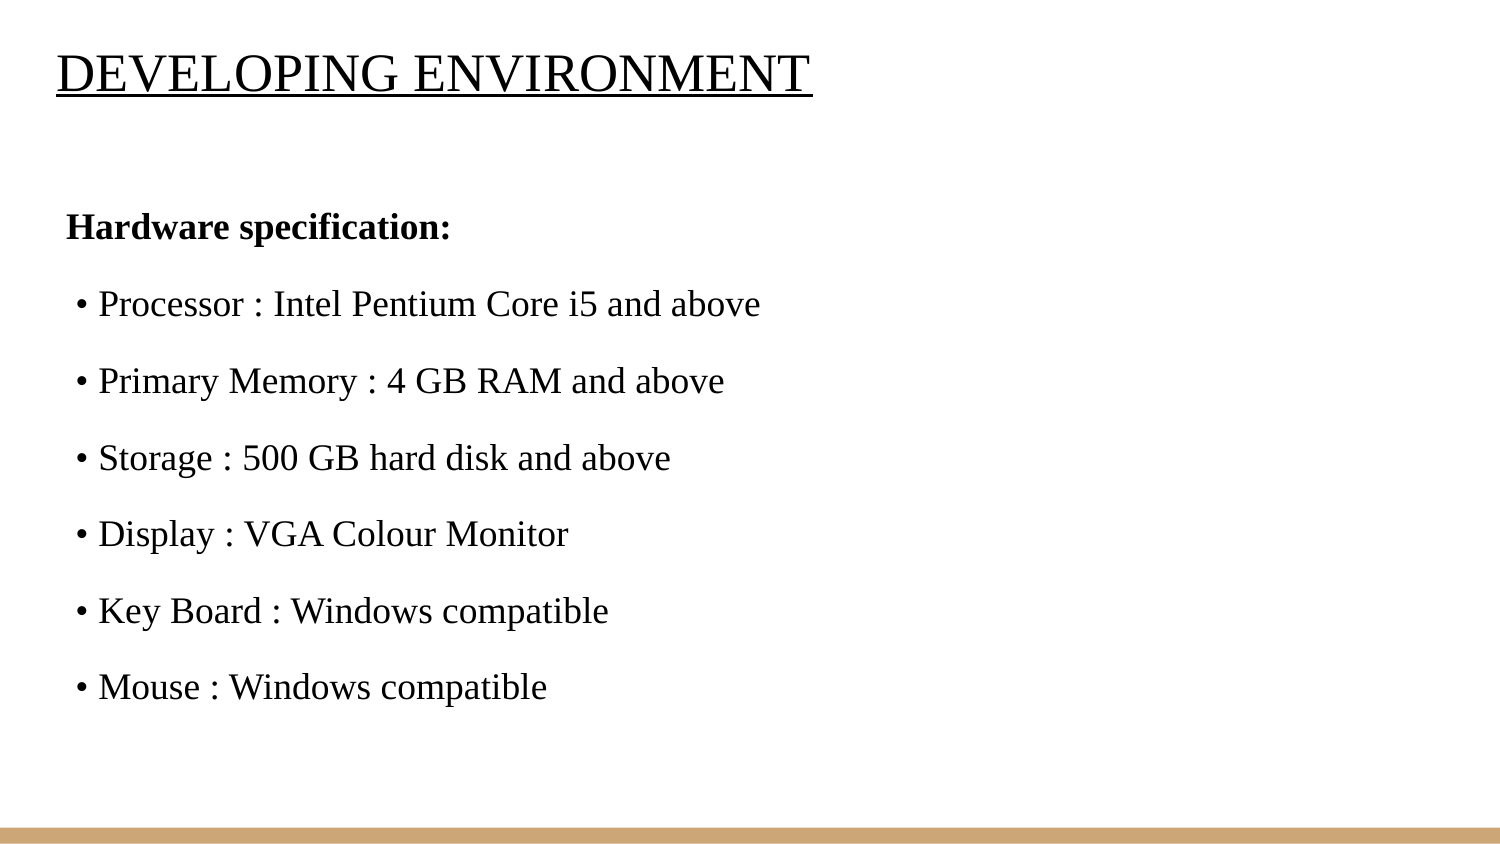

# DEVELOPING ENVIRONMENT
Hardware specification:
 • Processor : Intel Pentium Core i5 and above
 • Primary Memory : 4 GB RAM and above
 • Storage : 500 GB hard disk and above
 • Display : VGA Colour Monitor
 • Key Board : Windows compatible
 • Mouse : Windows compatible